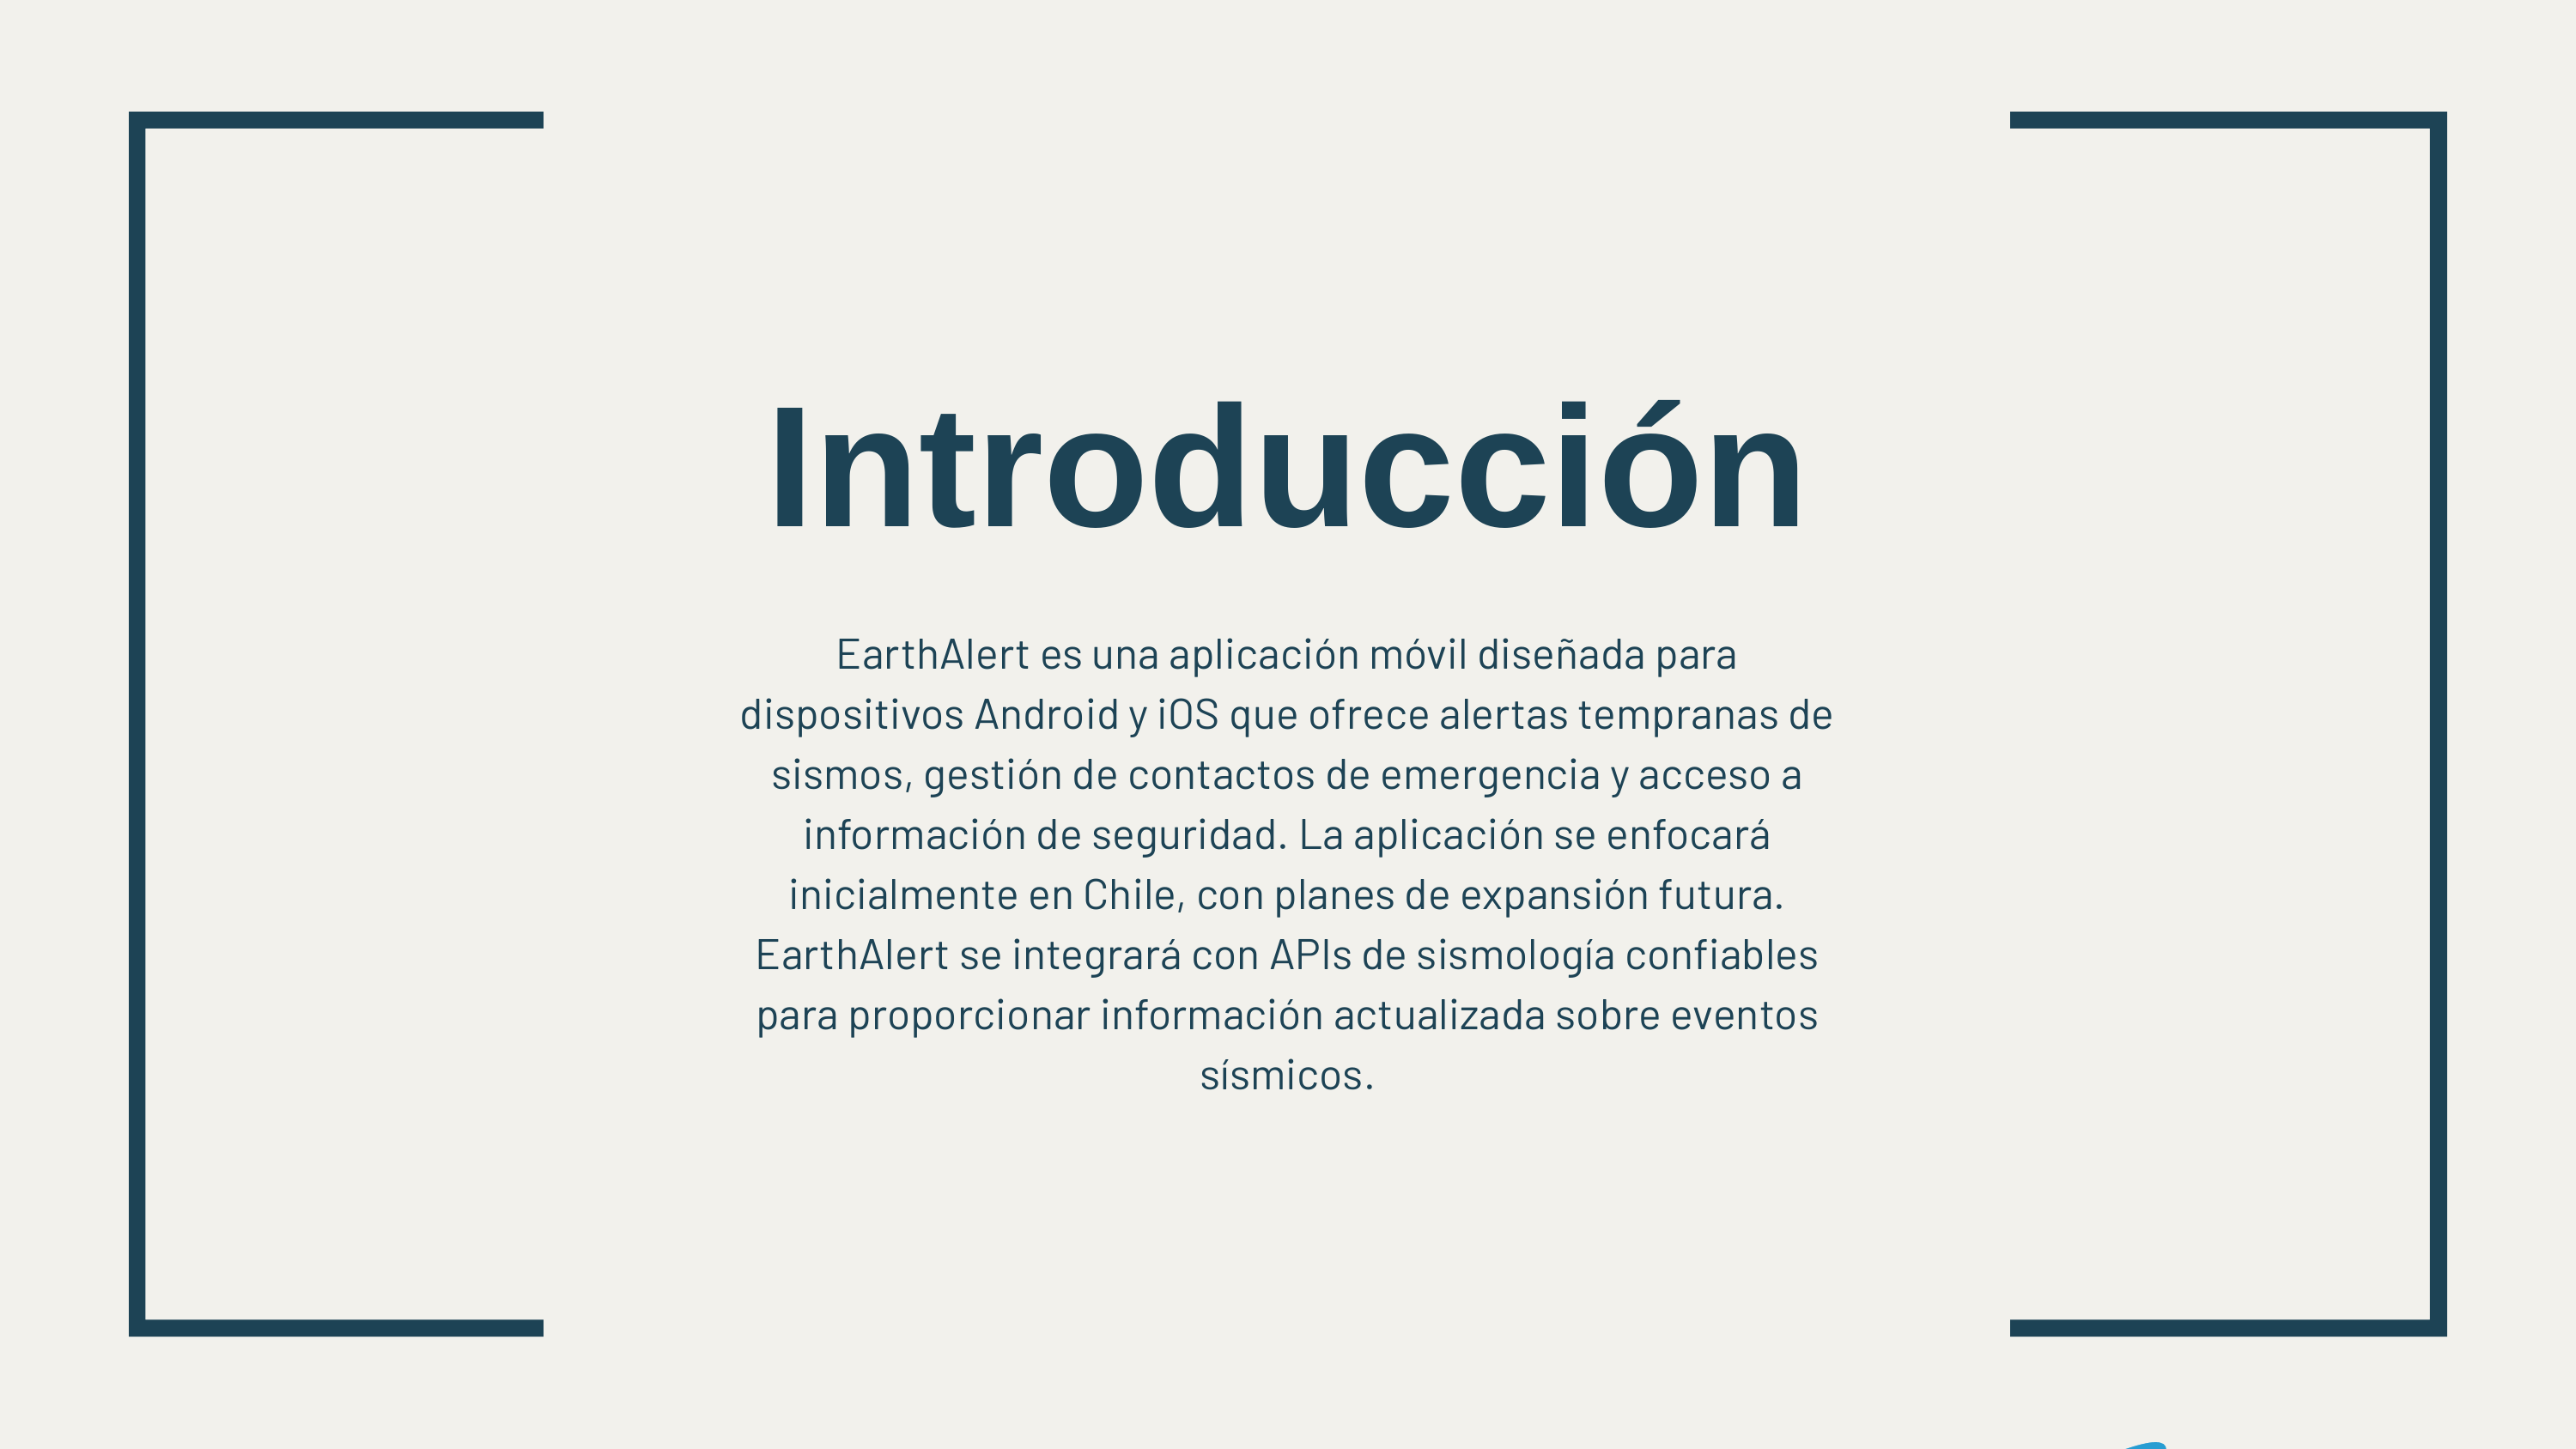

Introducción
EarthAlert es una aplicación móvil diseñada para dispositivos Android y iOS que ofrece alertas tempranas de sismos, gestión de contactos de emergencia y acceso a información de seguridad. La aplicación se enfocará inicialmente en Chile, con planes de expansión futura. EarthAlert se integrará con APIs de sismología confiables para proporcionar información actualizada sobre eventos sísmicos.